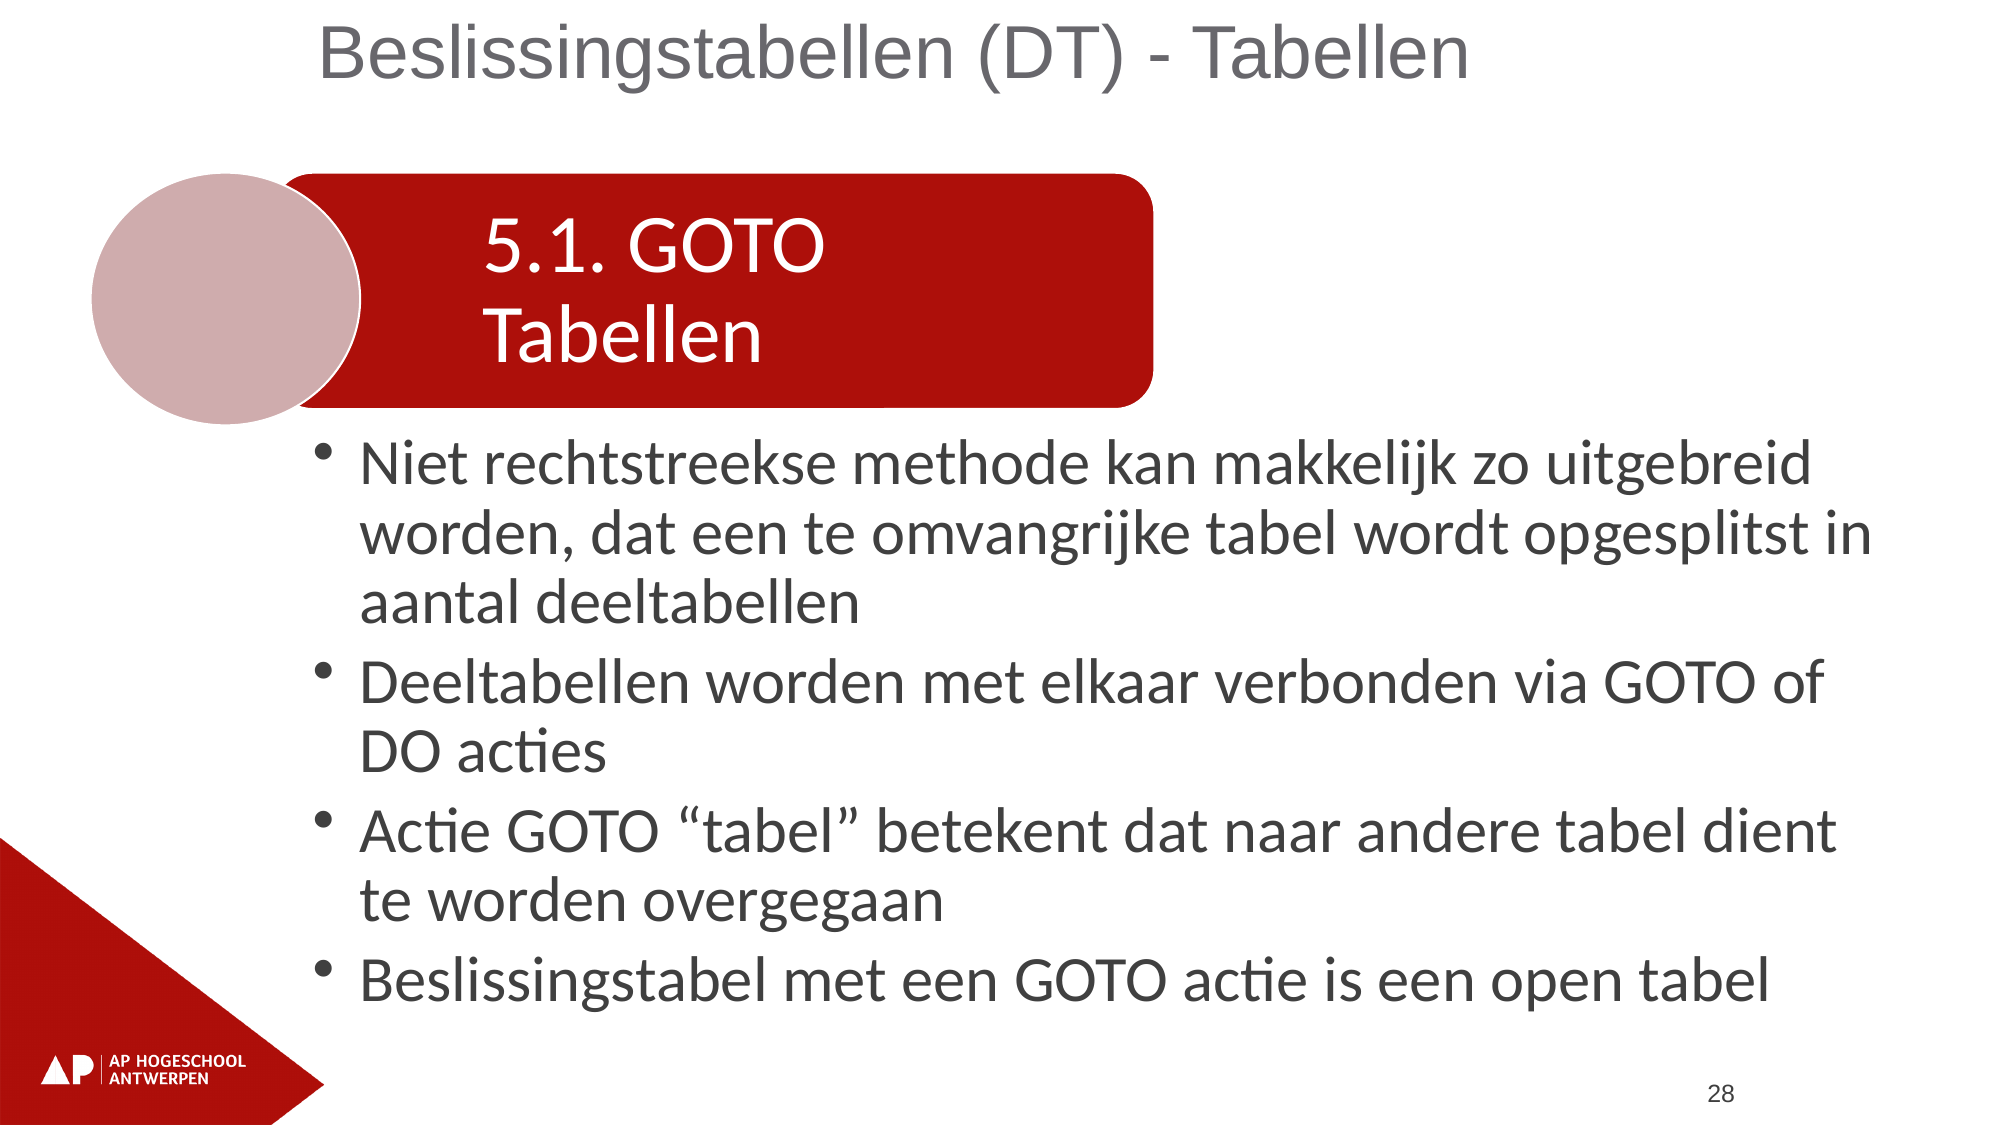

Beslissingstabellen (DT) - Tabellen

5.1. GOTO Tabellen
Niet rechtstreekse methode kan makkelijk zo uitgebreid worden, dat een te omvangrijke tabel wordt opgesplitst in aantal deeltabellen
Deeltabellen worden met elkaar verbonden via GOTO of DO acties
Actie GOTO “tabel” betekent dat naar andere tabel dient te worden overgegaan
Beslissingstabel met een GOTO actie is een open tabel
28